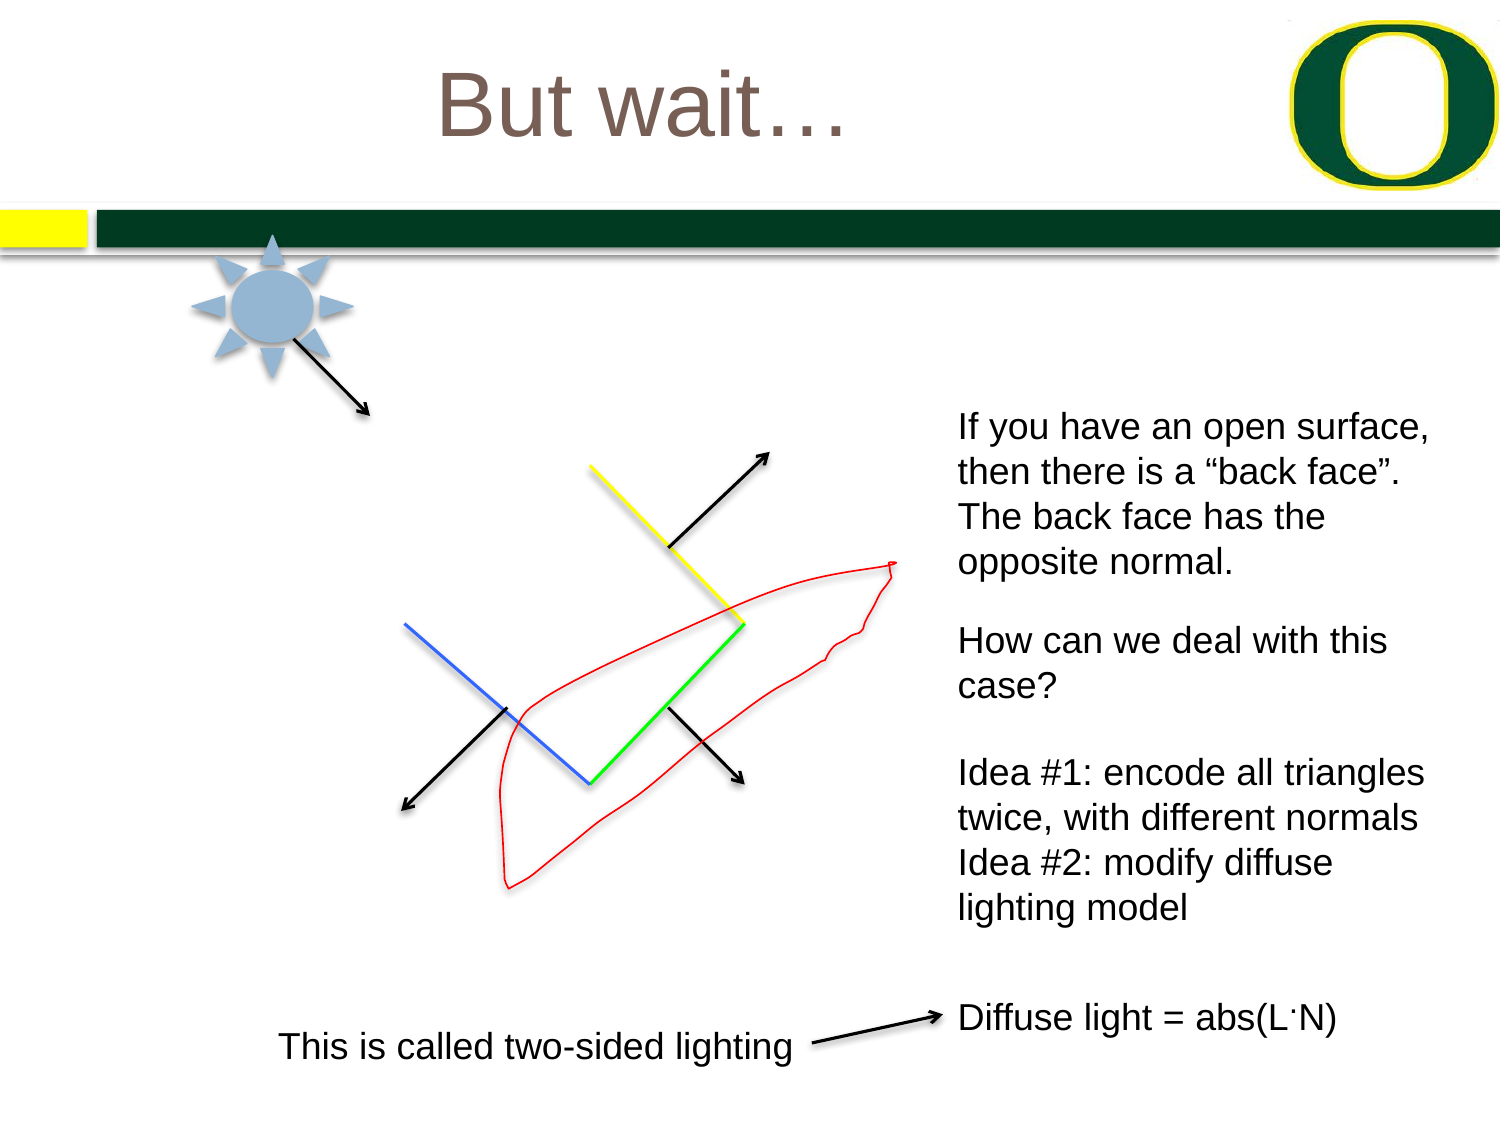

# But wait…

If you have an open surface, then there is a “back face”.
The back face has the opposite normal.

How can we deal with this case?
Idea #1: encode all triangles
twice, with different normals
Idea #2: modify diffuse lighting model

Diffuse light = abs(L.N)

This is called two-sided lighting